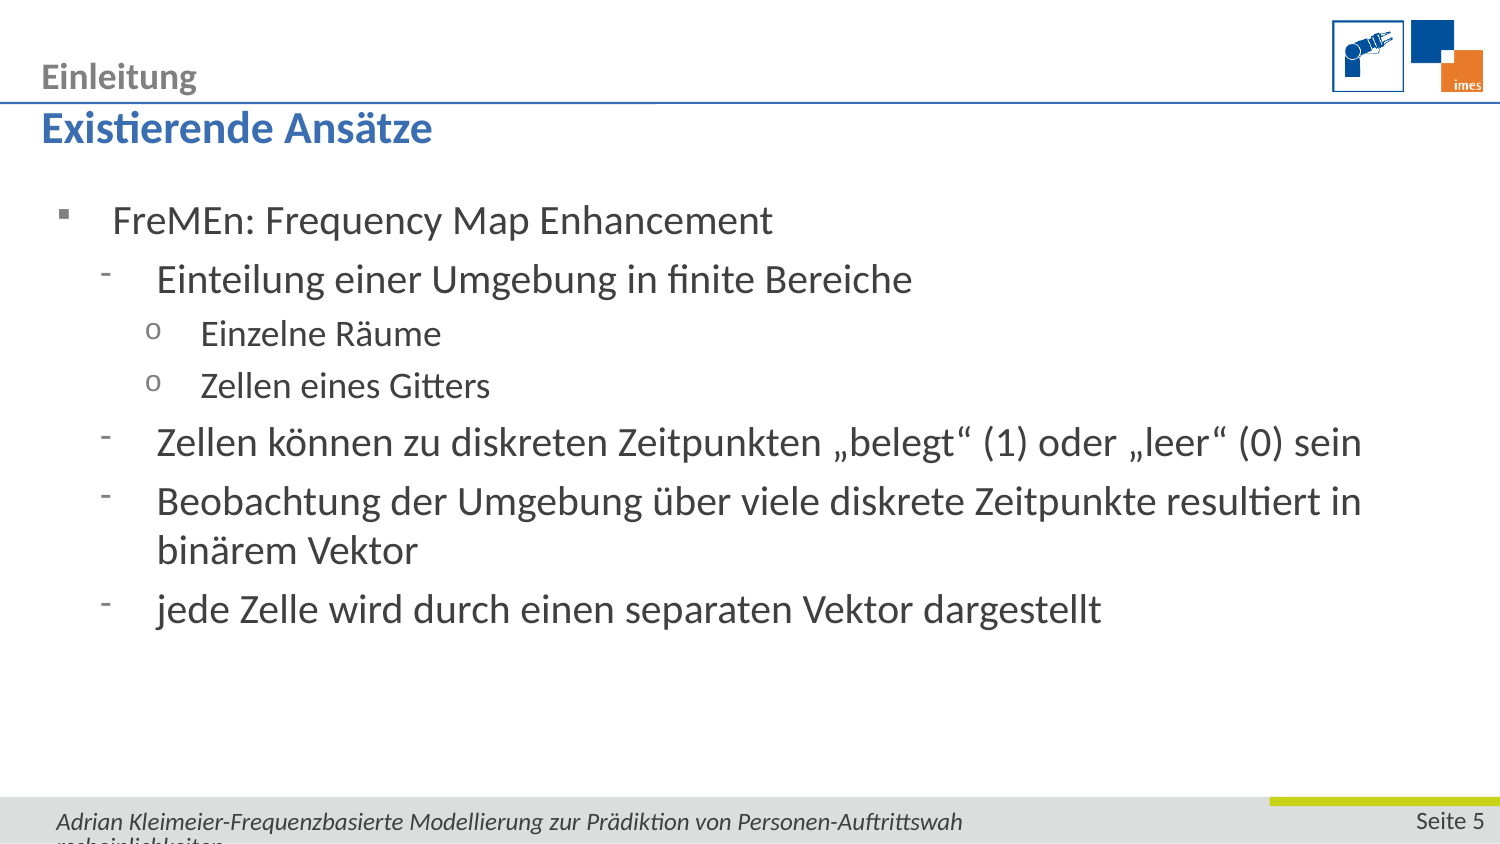

Einleitung
# Existierende Ansätze
FreMEn: Frequency Map Enhancement
Einteilung einer Umgebung in finite Bereiche
Einzelne Räume
Zellen eines Gitters
Zellen können zu diskreten Zeitpunkten „belegt“ (1) oder „leer“ (0) sein
Beobachtung der Umgebung über viele diskrete Zeitpunkte resultiert in binärem Vektor
jede Zelle wird durch einen separaten Vektor dargestellt

Adrian Kleimeier-Frequenzbasierte Modellierung zur Prädiktion von Personen-Auftrittswahrscheinlichkeiten